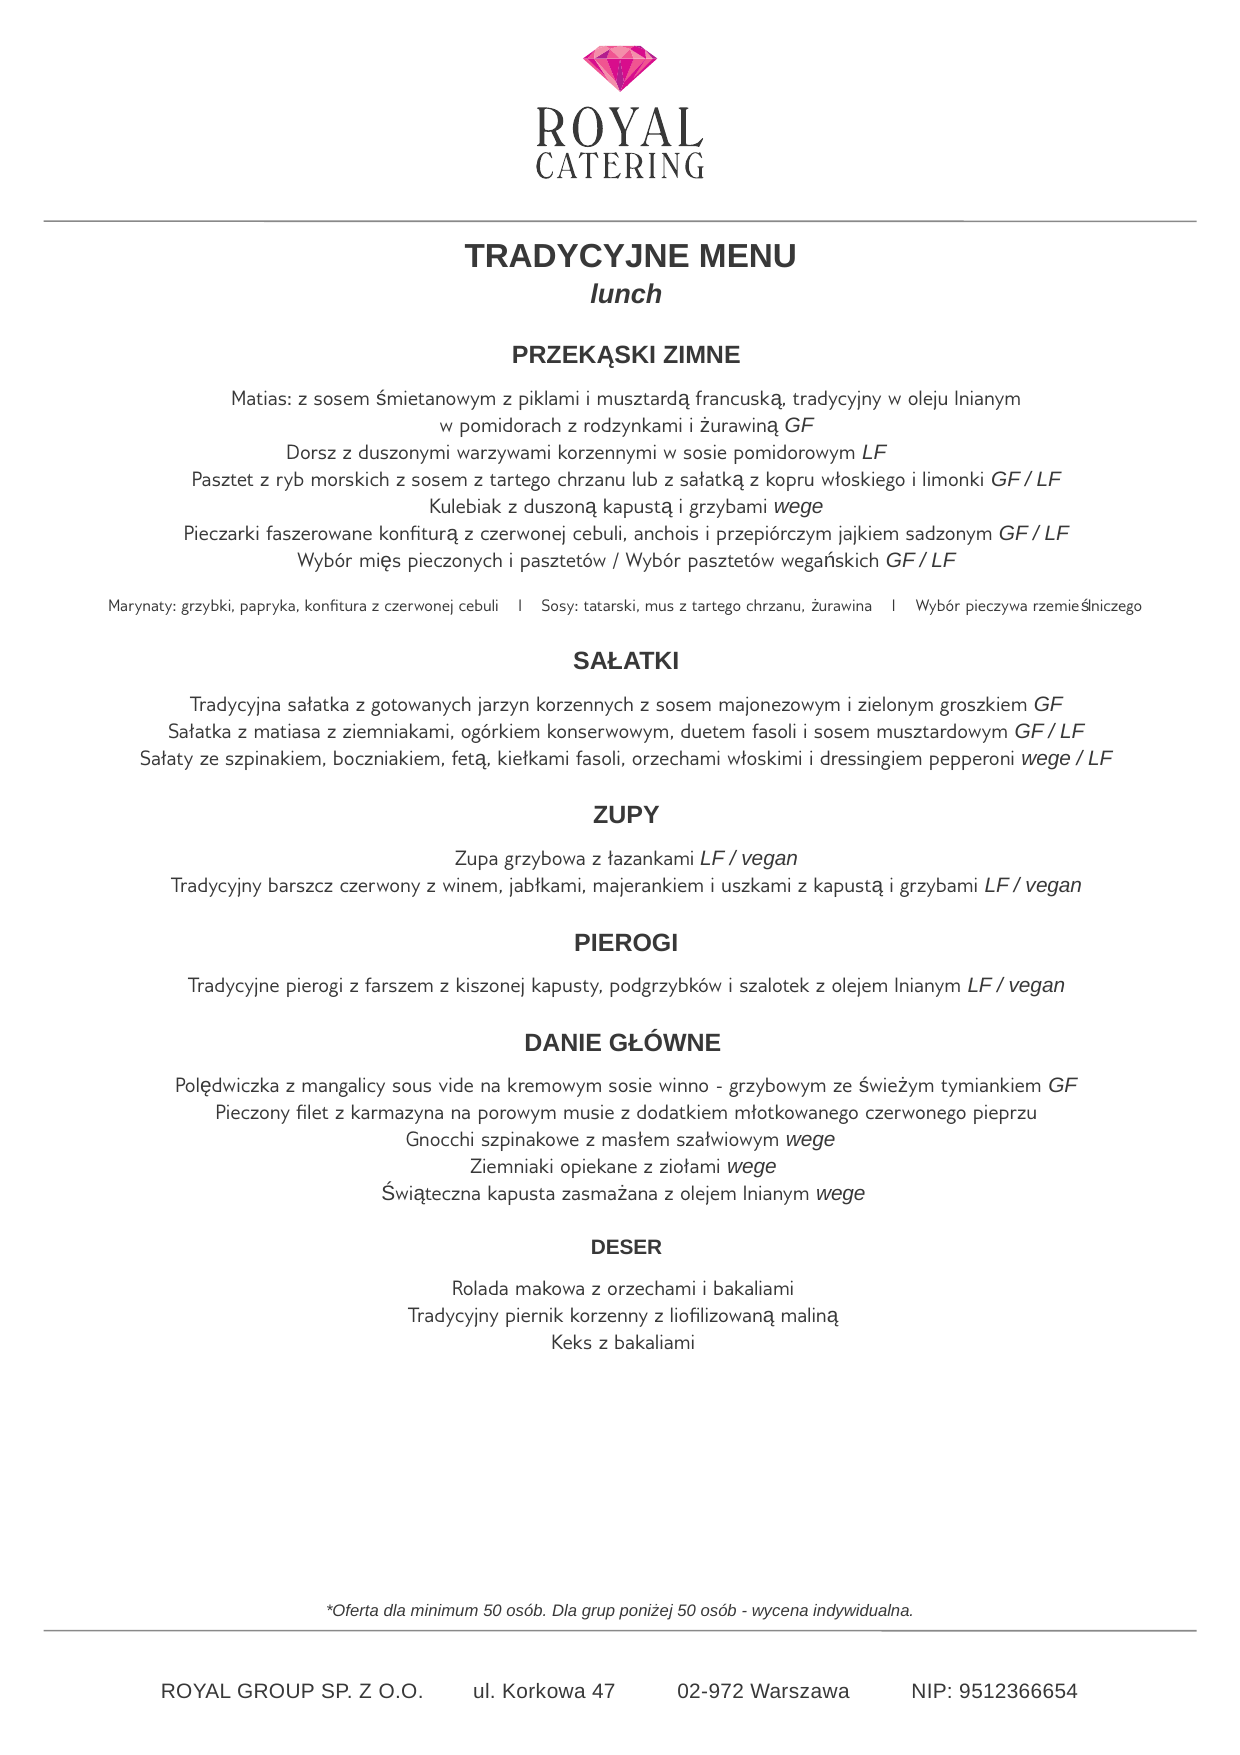

TRADYCYJNE MENU
lunch

PRZEKĄSKI ZIMNE

Matias: z sosem śmietanowym z piklami i musztardą francuską, tradycyjny w oleju lnianym
w pomidorach z rodzynkami i żurawiną GF
Dorsz z duszonymi warzywami korzennymi w sosie pomidorowym LF
Pasztet z ryb morskich z sosem z tartego chrzanu lub z sałatką z kopru włoskiego i limonki GF / LF
Kulebiak z duszoną kapustą i grzybami wege
Pieczarki faszerowane konfiturą z czerwonej cebuli, anchois i przepiórczym jajkiem sadzonym GF / LF
Wybór mięs pieczonych i pasztetów / Wybór pasztetów wegańskich GF / LF

Marynaty: grzybki, papryka, konfitura z czerwonej cebuli    l    Sosy: tatarski, mus z tartego chrzanu, żurawina    l    Wybór pieczywa rzemieślniczego

SAŁATKI

Tradycyjna sałatka z gotowanych jarzyn korzennych z sosem majonezowym i zielonym groszkiem GF
Sałatka z matiasa z ziemniakami, ogórkiem konserwowym, duetem fasoli i sosem musztardowym GF / LF
Sałaty ze szpinakiem, boczniakiem, fetą, kiełkami fasoli, orzechami włoskimi i dressingiem pepperoni wege / LF

ZUPY

Zupa grzybowa z łazankami LF / vegan
Tradycyjny barszcz czerwony z winem, jabłkami, majerankiem i uszkami z kapustą i grzybami LF / vegan

PIEROGI

Tradycyjne pierogi z farszem z kiszonej kapusty, podgrzybków i szalotek z olejem lnianym LF / vegan

DANIE GŁÓWNE

Polędwiczka z mangalicy sous vide na kremowym sosie winno - grzybowym ze świeżym tymiankiem GF
Pieczony filet z karmazyna na porowym musie z dodatkiem młotkowanego czerwonego pieprzu
Gnocchi szpinakowe z masłem szałwiowym wege
Ziemniaki opiekane z ziołami wege
Świąteczna kapusta zasmażana z olejem lnianym wege

DESER

Rolada makowa z orzechami i bakaliami
Tradycyjny piernik korzenny z liofilizowaną maliną
Keks z bakaliami
*Oferta dla minimum 50 osób. Dla grup poniżej 50 osób - wycena indywidualna.

ROYAL GROUP SP. Z O.O.        ul. Korkowa 47          02-972 Warszawa          NIP: 9512366654